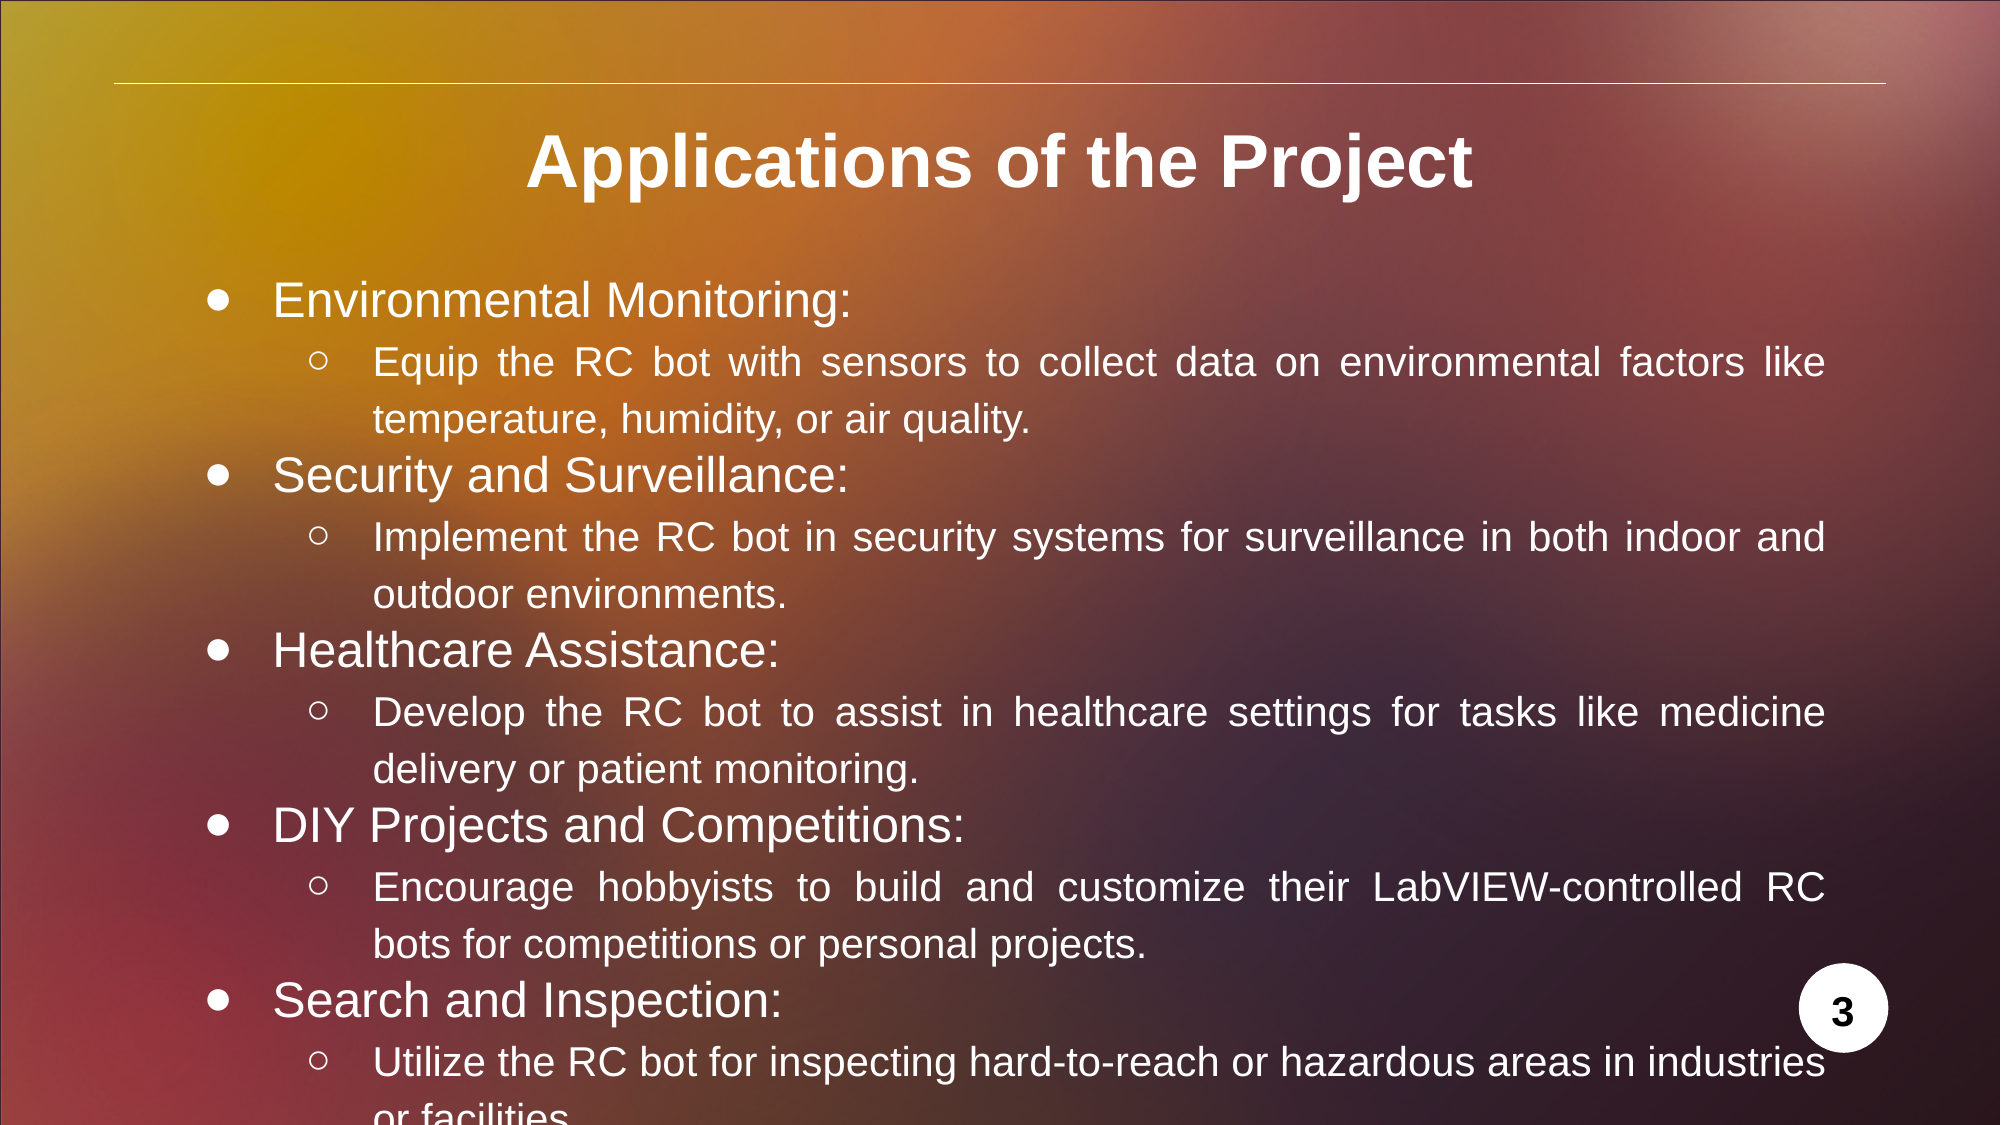

# Applications of the Project
Environmental Monitoring:
Equip the RC bot with sensors to collect data on environmental factors like temperature, humidity, or air quality.
Security and Surveillance:
Implement the RC bot in security systems for surveillance in both indoor and outdoor environments.
Healthcare Assistance:
Develop the RC bot to assist in healthcare settings for tasks like medicine delivery or patient monitoring.
DIY Projects and Competitions:
Encourage hobbyists to build and customize their LabVIEW-controlled RC bots for competitions or personal projects.
Search and Inspection:
Utilize the RC bot for inspecting hard-to-reach or hazardous areas in industries or facilities.

3